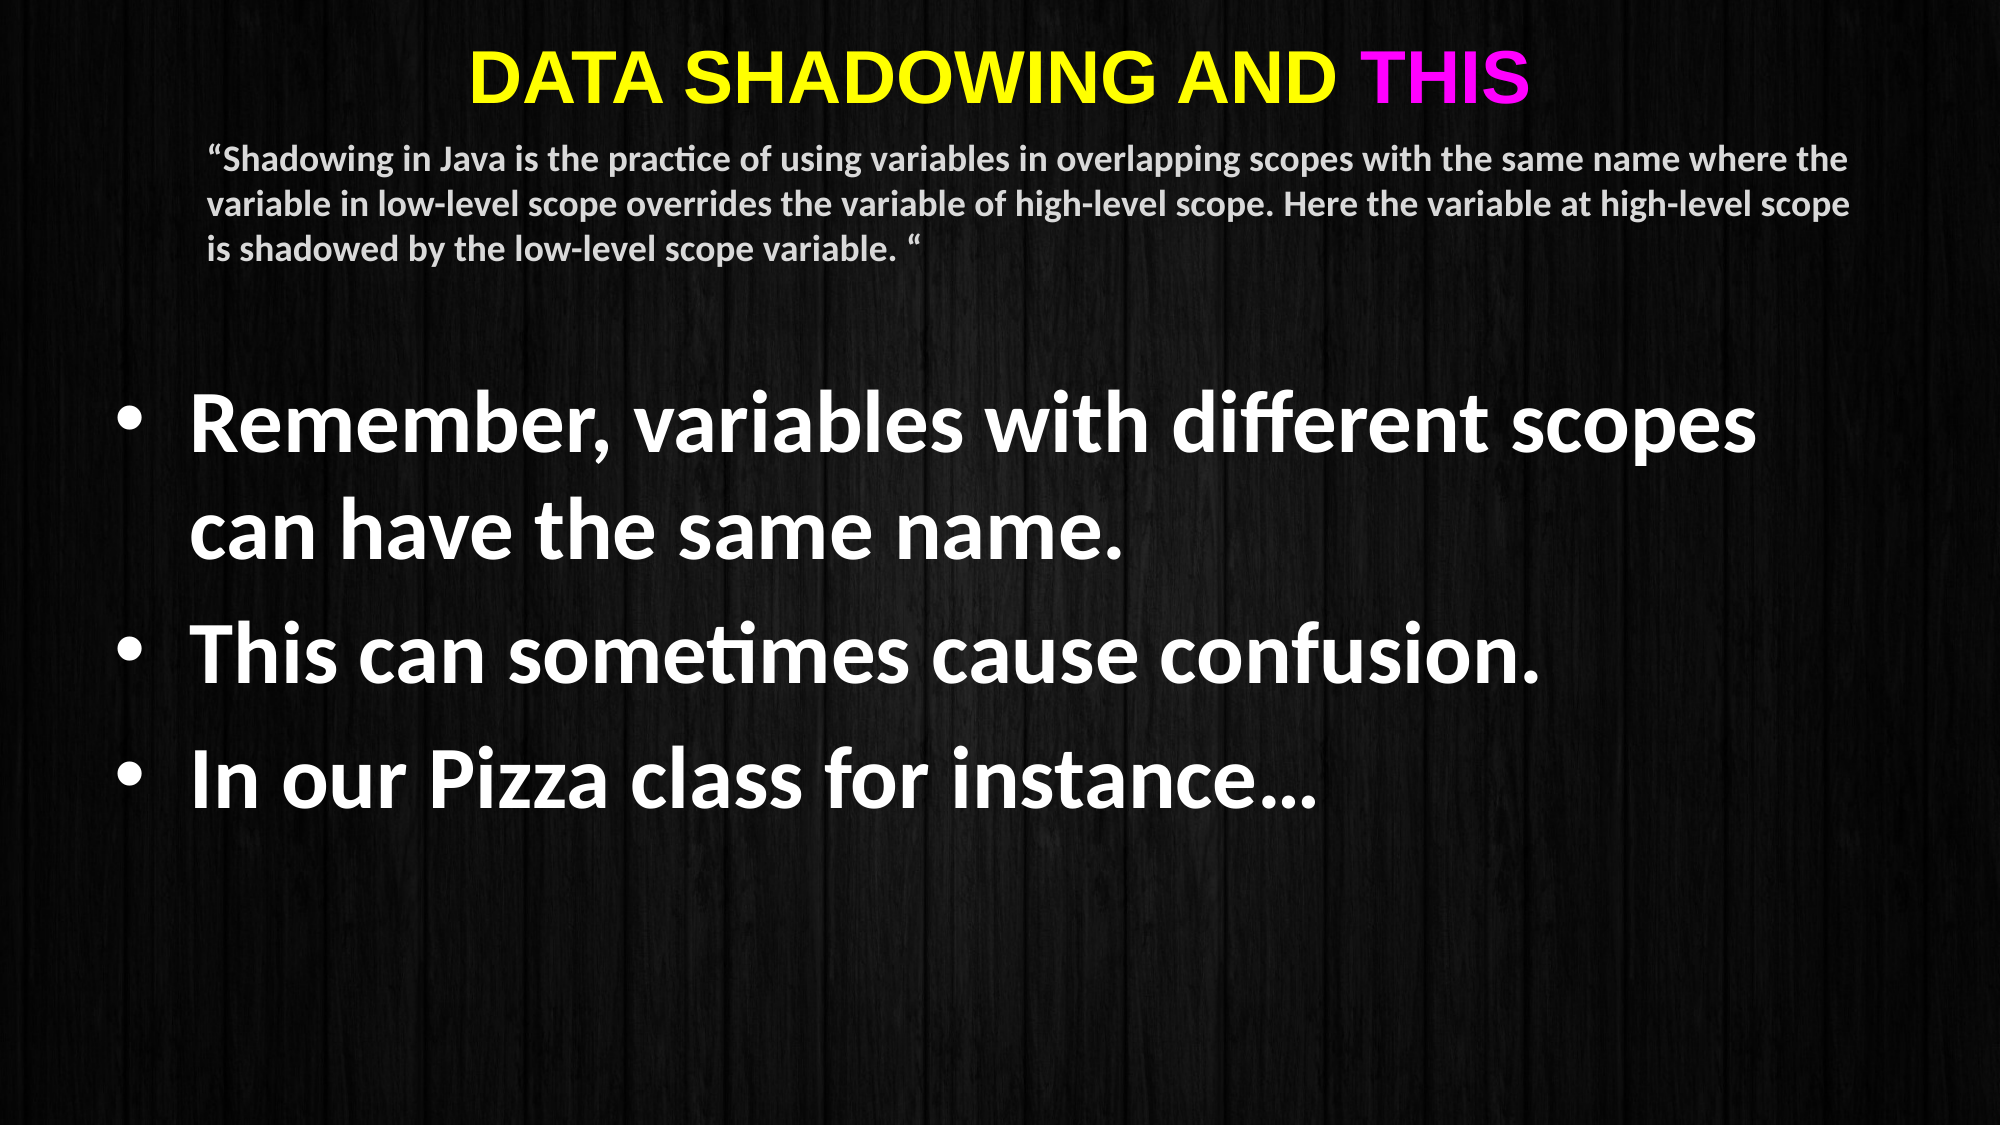

# Data shadowing and this
“Shadowing in Java is the practice of using variables in overlapping scopes with the same name where the variable in low-level scope overrides the variable of high-level scope. Here the variable at high-level scope is shadowed by the low-level scope variable. “
Remember, variables with different scopes can have the same name.
This can sometimes cause confusion.
In our Pizza class for instance…